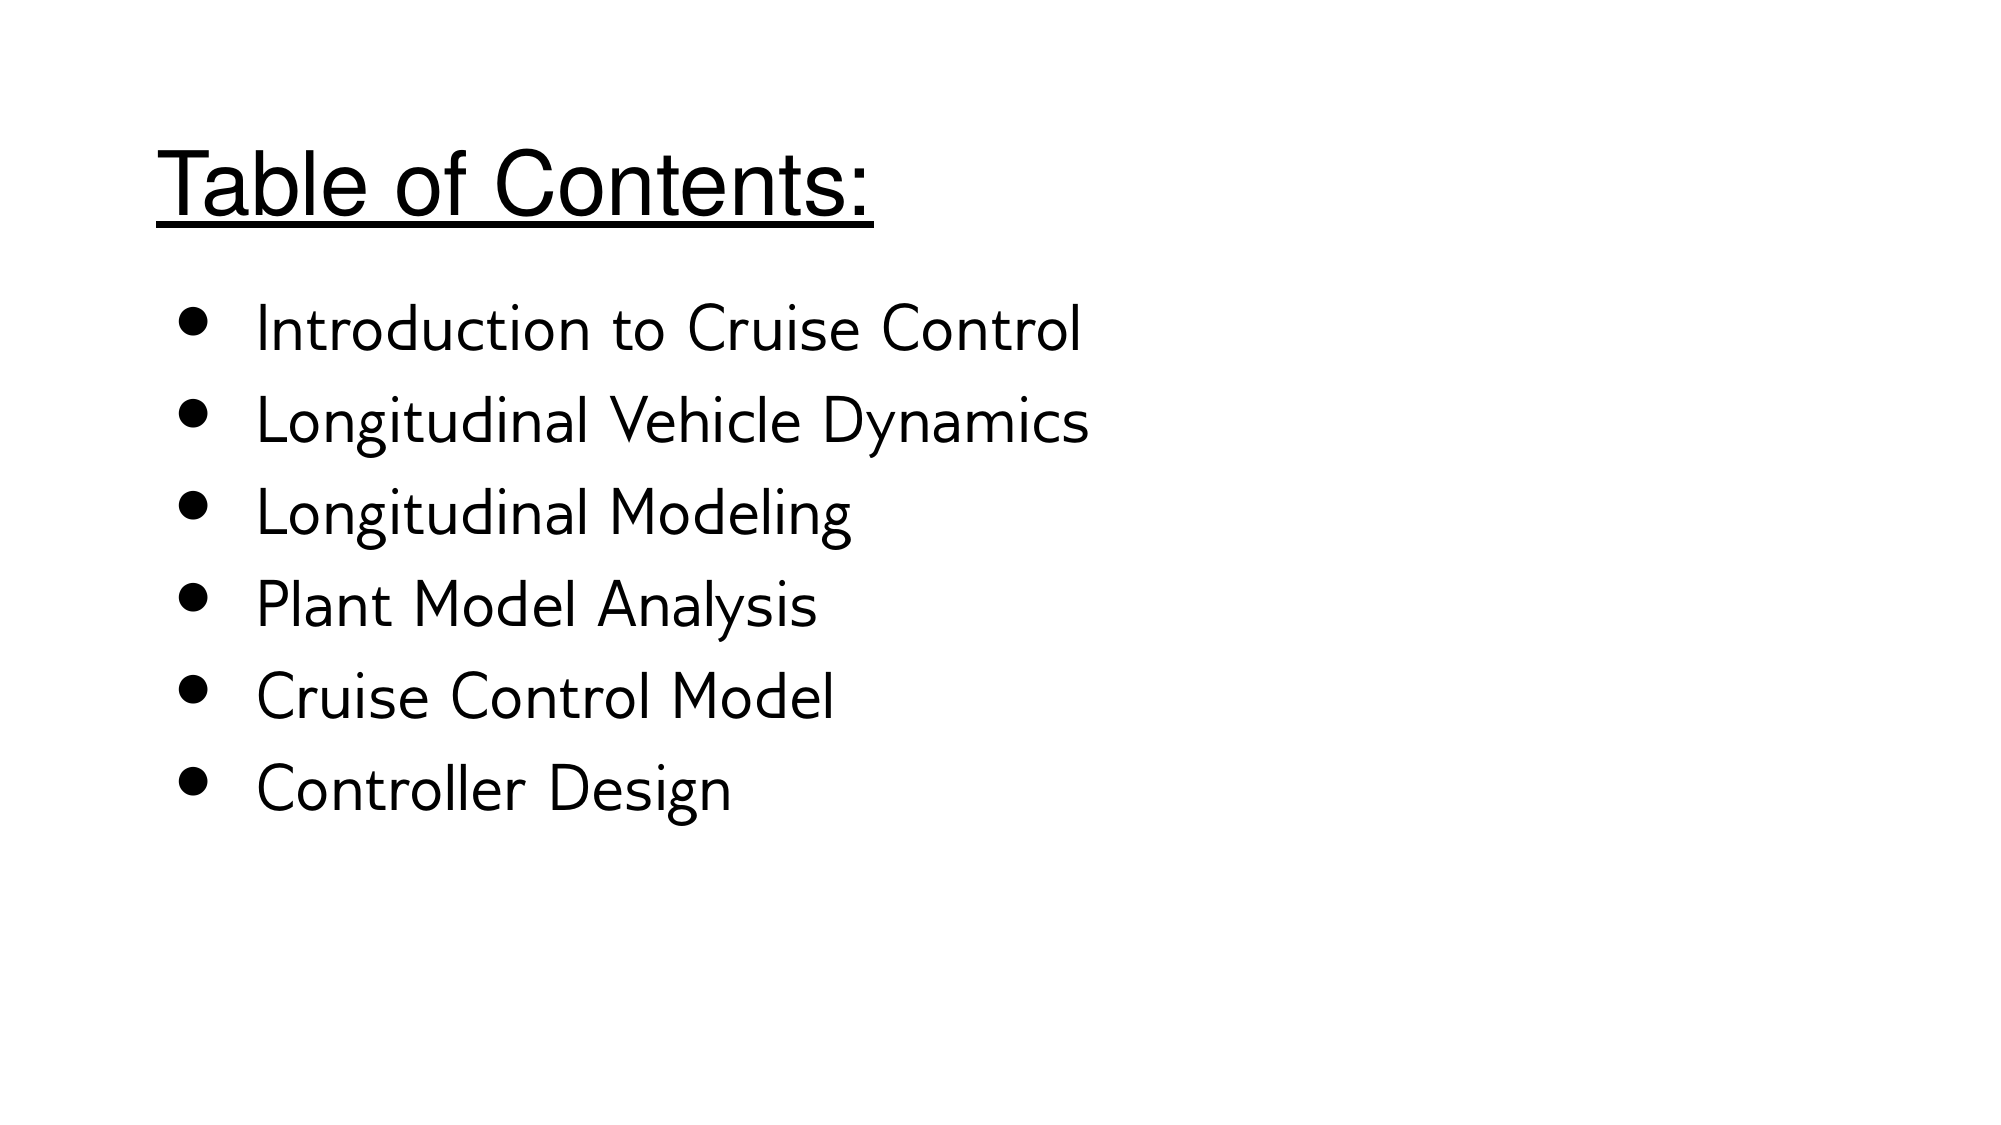

# Table of Contents:
Introduction to Cruise Control
Longitudinal Vehicle Dynamics
Longitudinal Modeling
Plant Model Analysis
Cruise Control Model
Controller Design